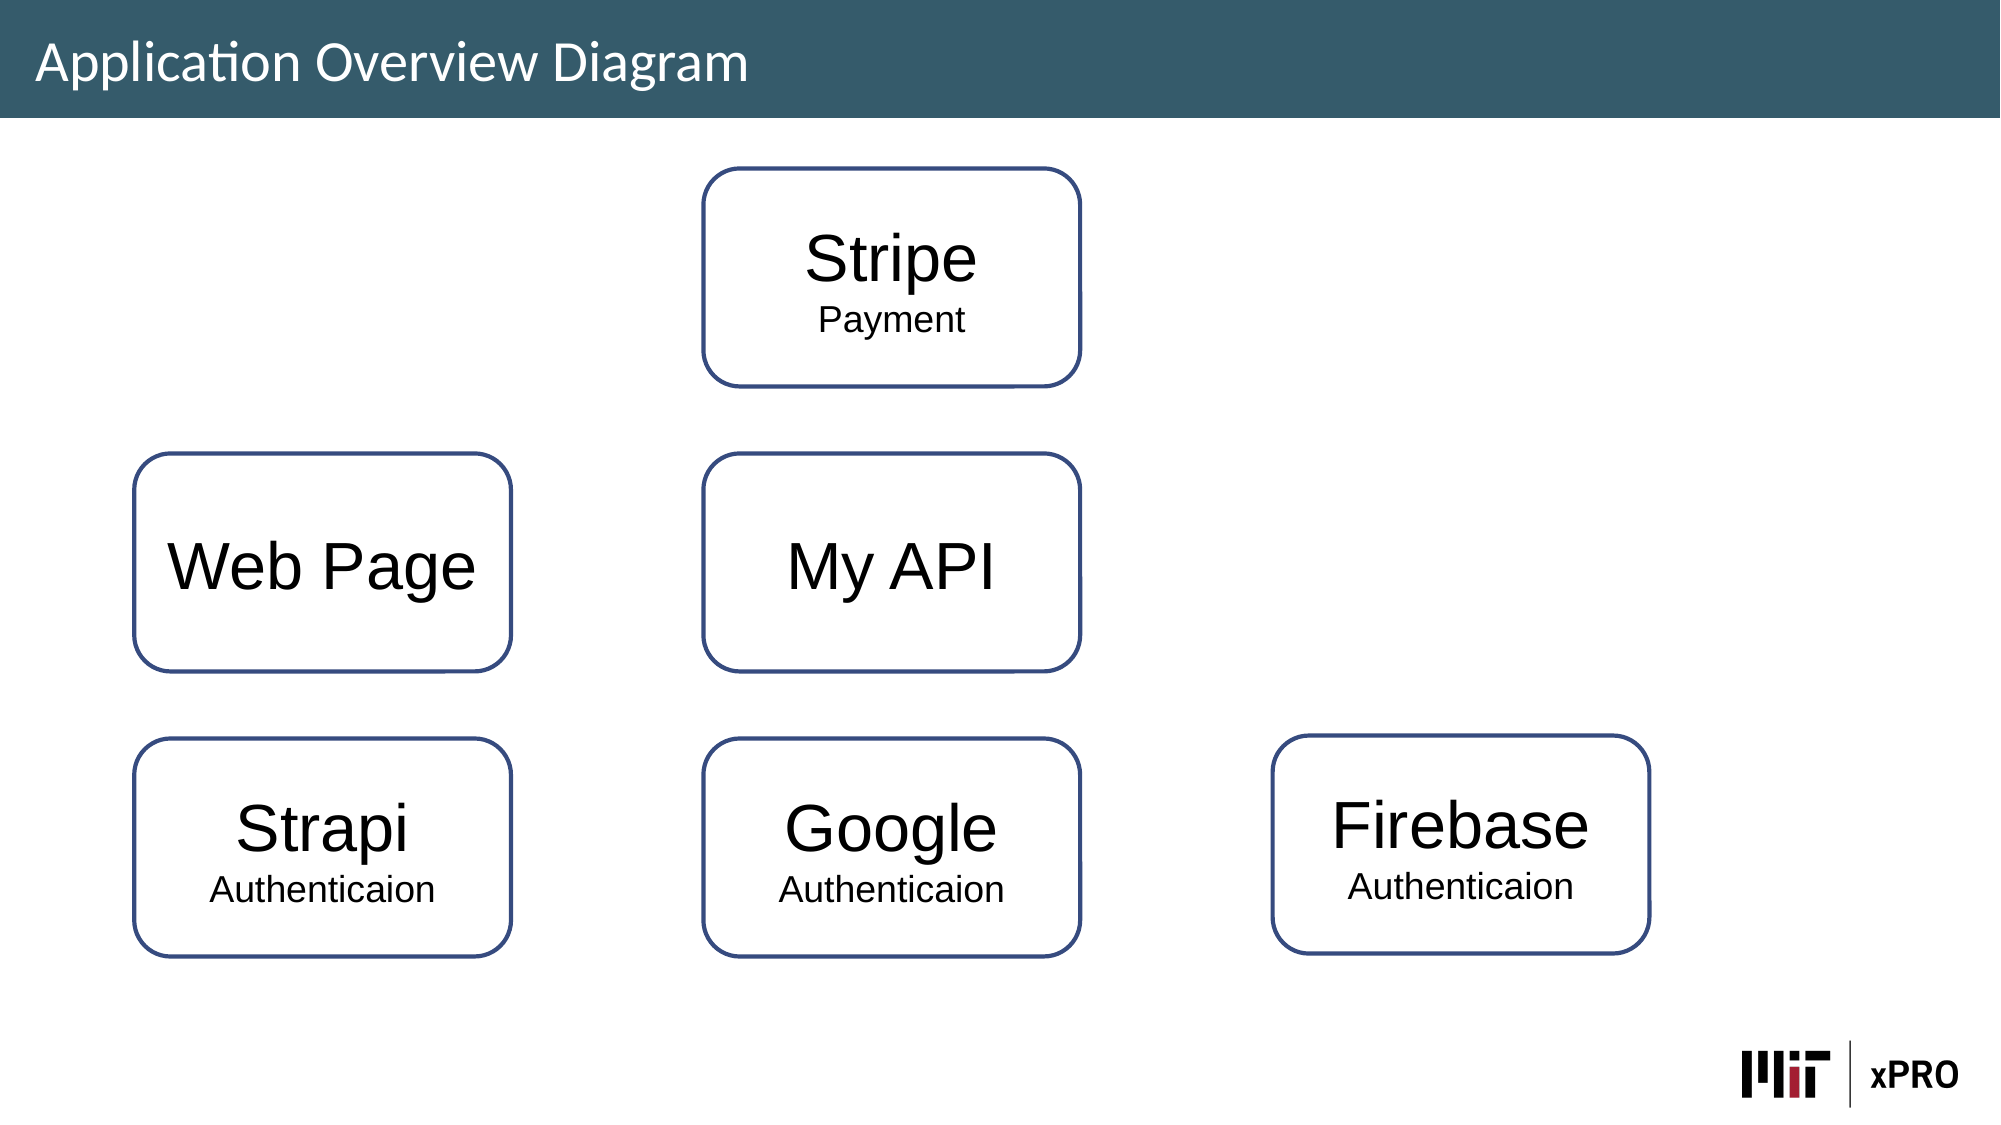

Application Overview Diagram
Stripe
Payment
Web Page
My API
Firebase
Authenticaion
Strapi
Authenticaion
Google
Authenticaion